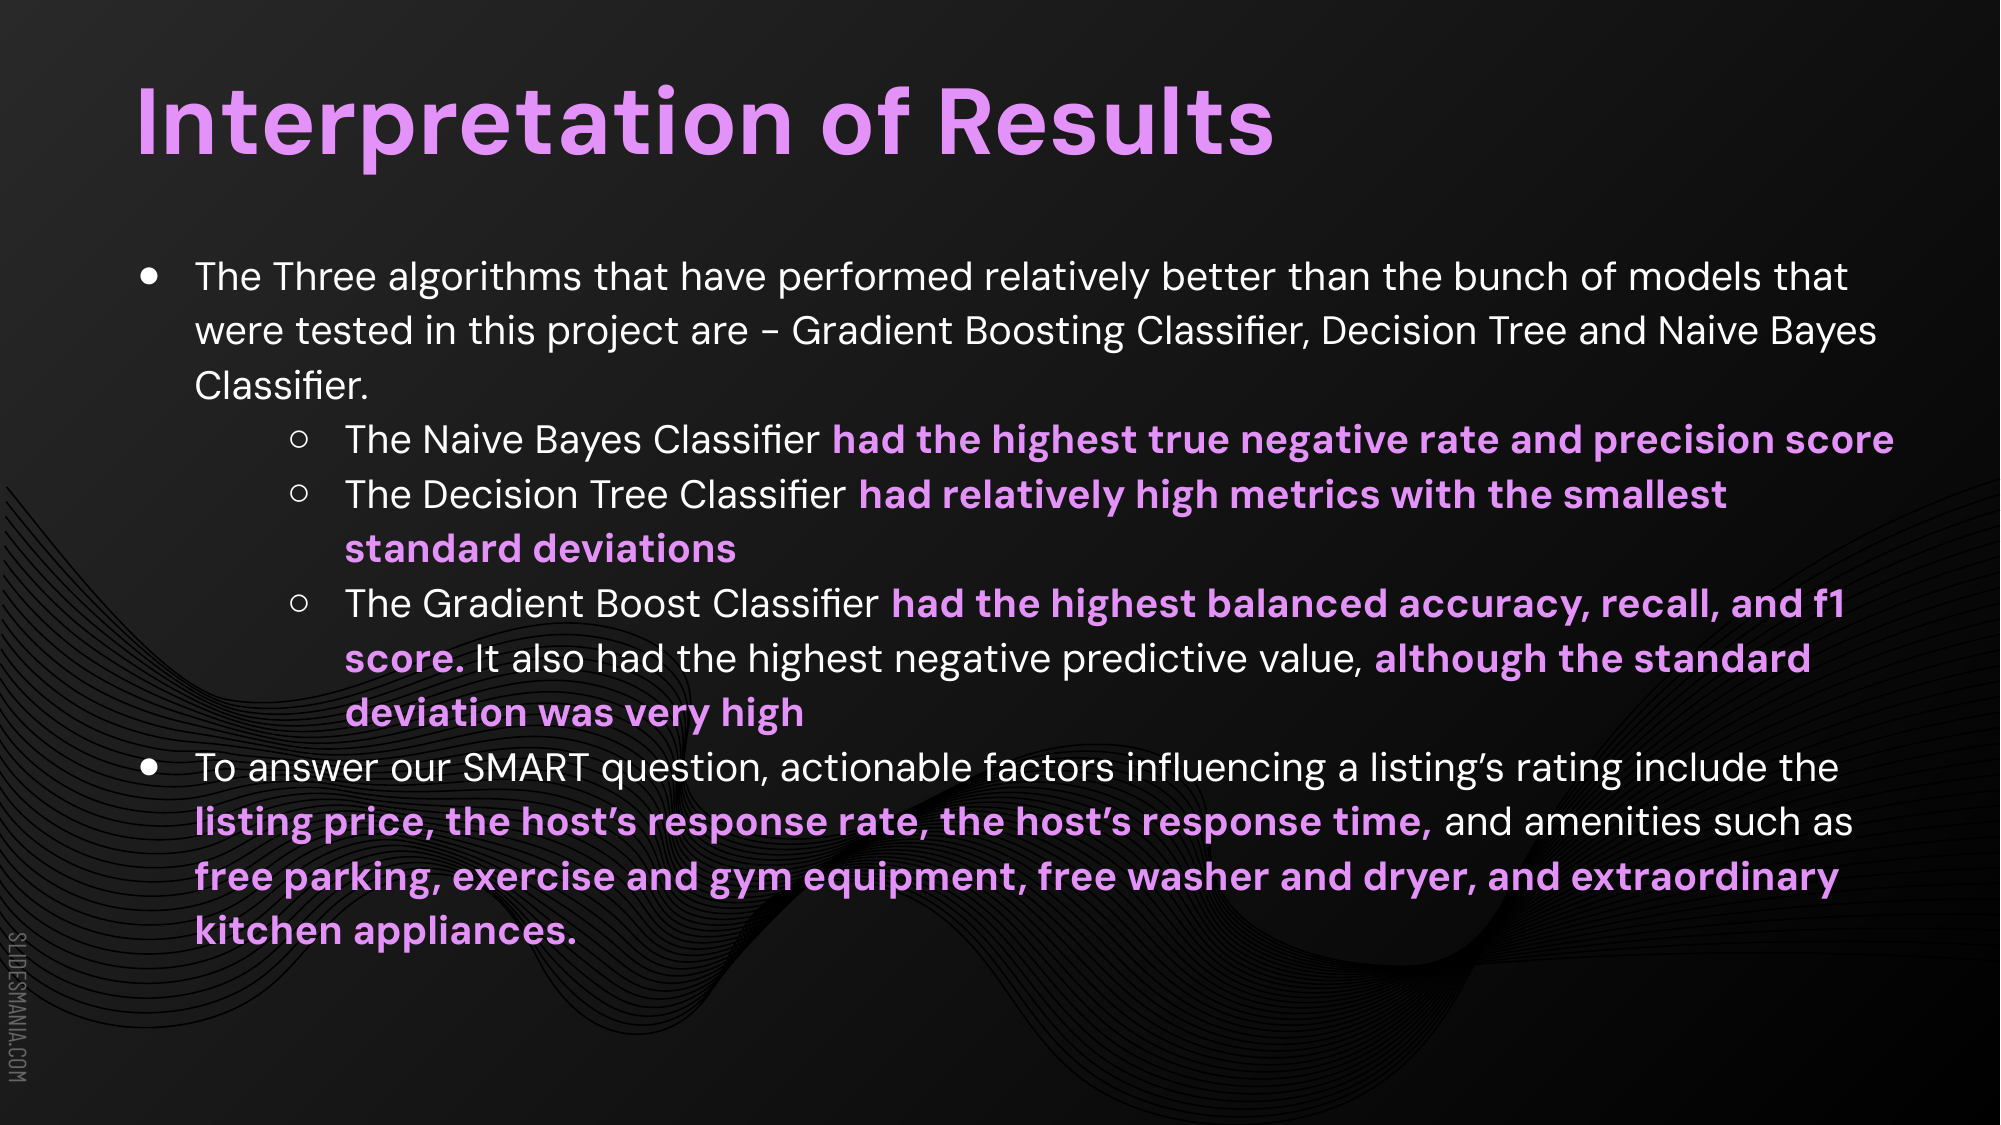

# Interpretation of Results
The Three algorithms that have performed relatively better than the bunch of models that were tested in this project are - Gradient Boosting Classifier, Decision Tree and Naive Bayes Classifier.
The Naive Bayes Classifier had the highest true negative rate and precision score
The Decision Tree Classifier had relatively high metrics with the smallest standard deviations
The Gradient Boost Classifier had the highest balanced accuracy, recall, and f1 score. It also had the highest negative predictive value, although the standard deviation was very high
To answer our SMART question, actionable factors influencing a listing’s rating include the listing price, the host’s response rate, the host’s response time, and amenities such as free parking, exercise and gym equipment, free washer and dryer, and extraordinary kitchen appliances.